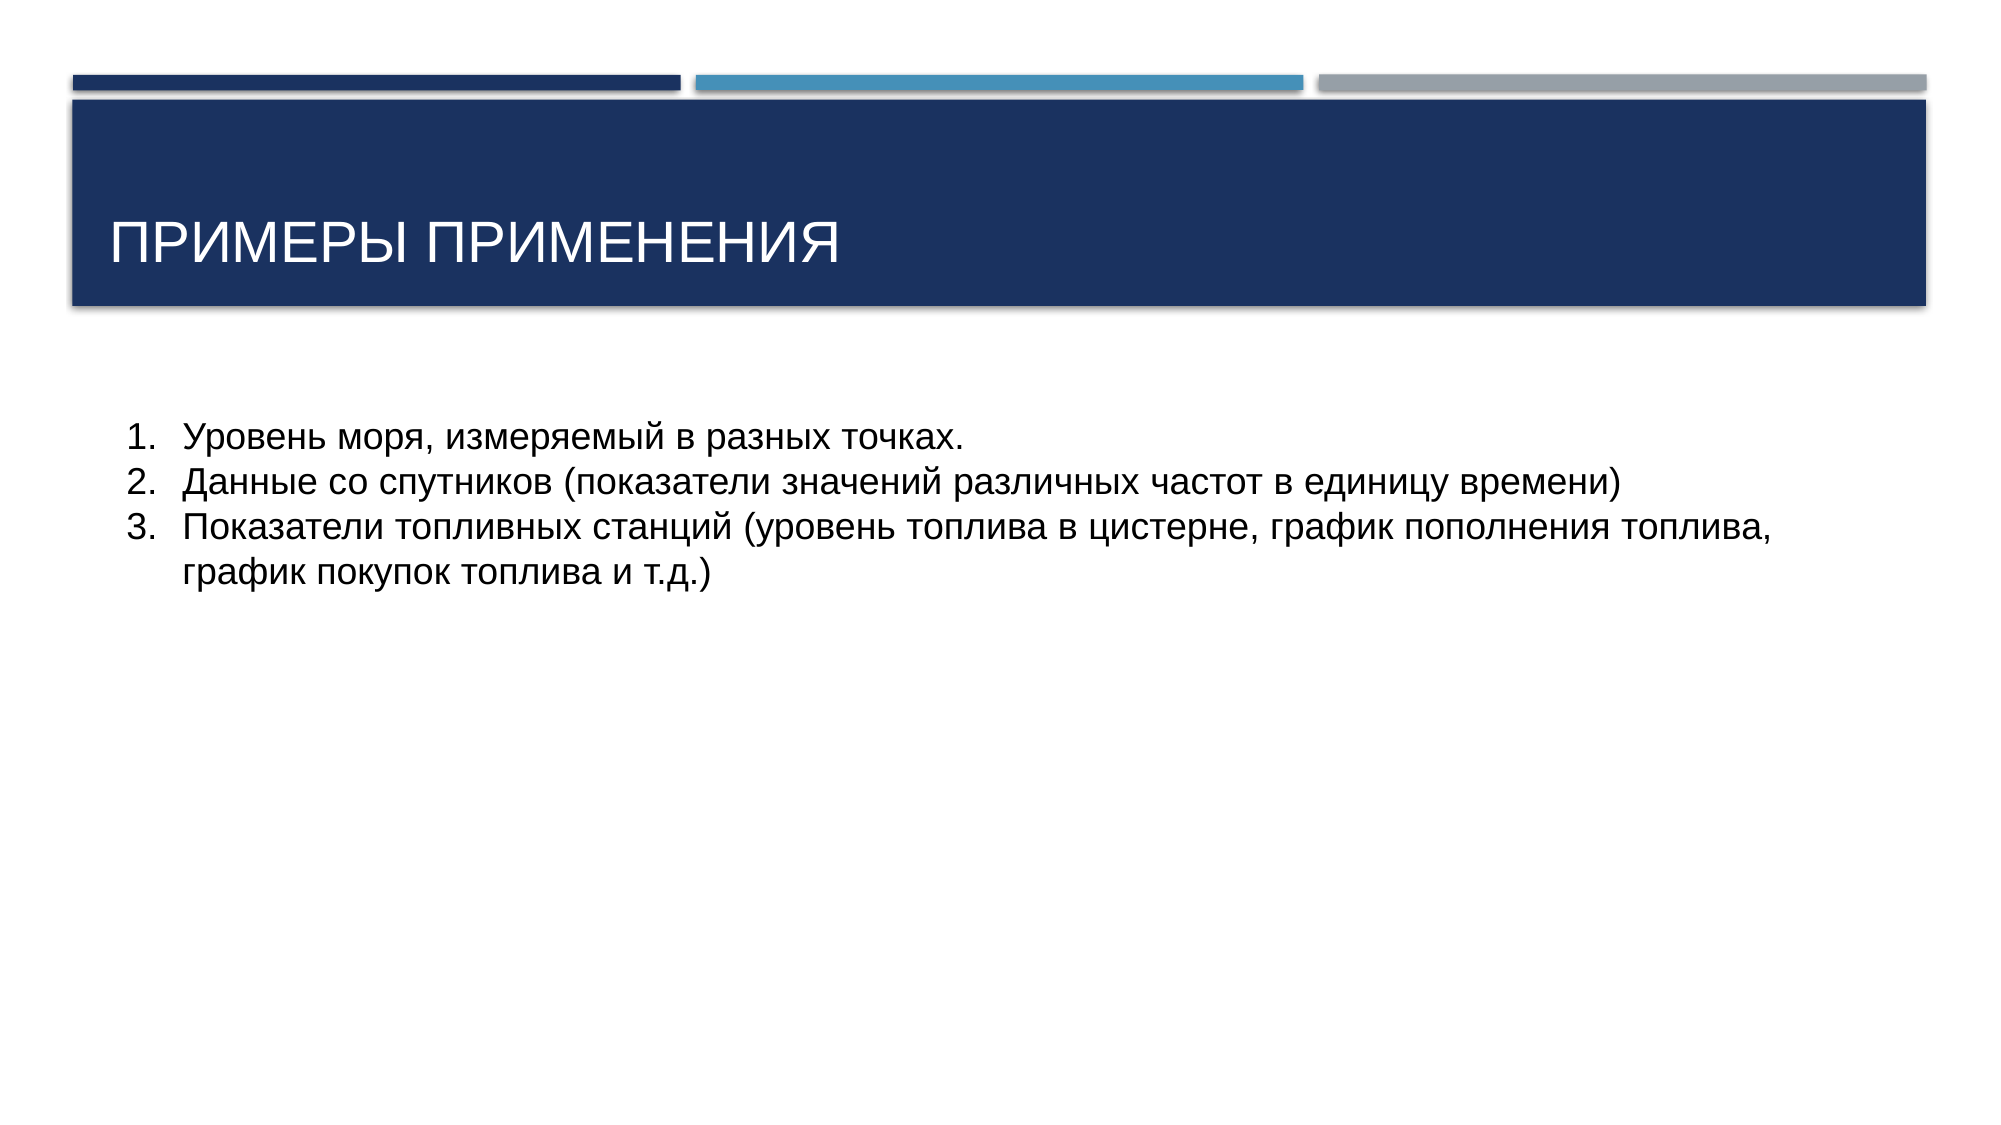

# Примеры применения
Уровень моря, измеряемый в разных точках.
Данные со спутников (показатели значений различных частот в единицу времени)
Показатели топливных станций (уровень топлива в цистерне, график пополнения топлива, график покупок топлива и т.д.)